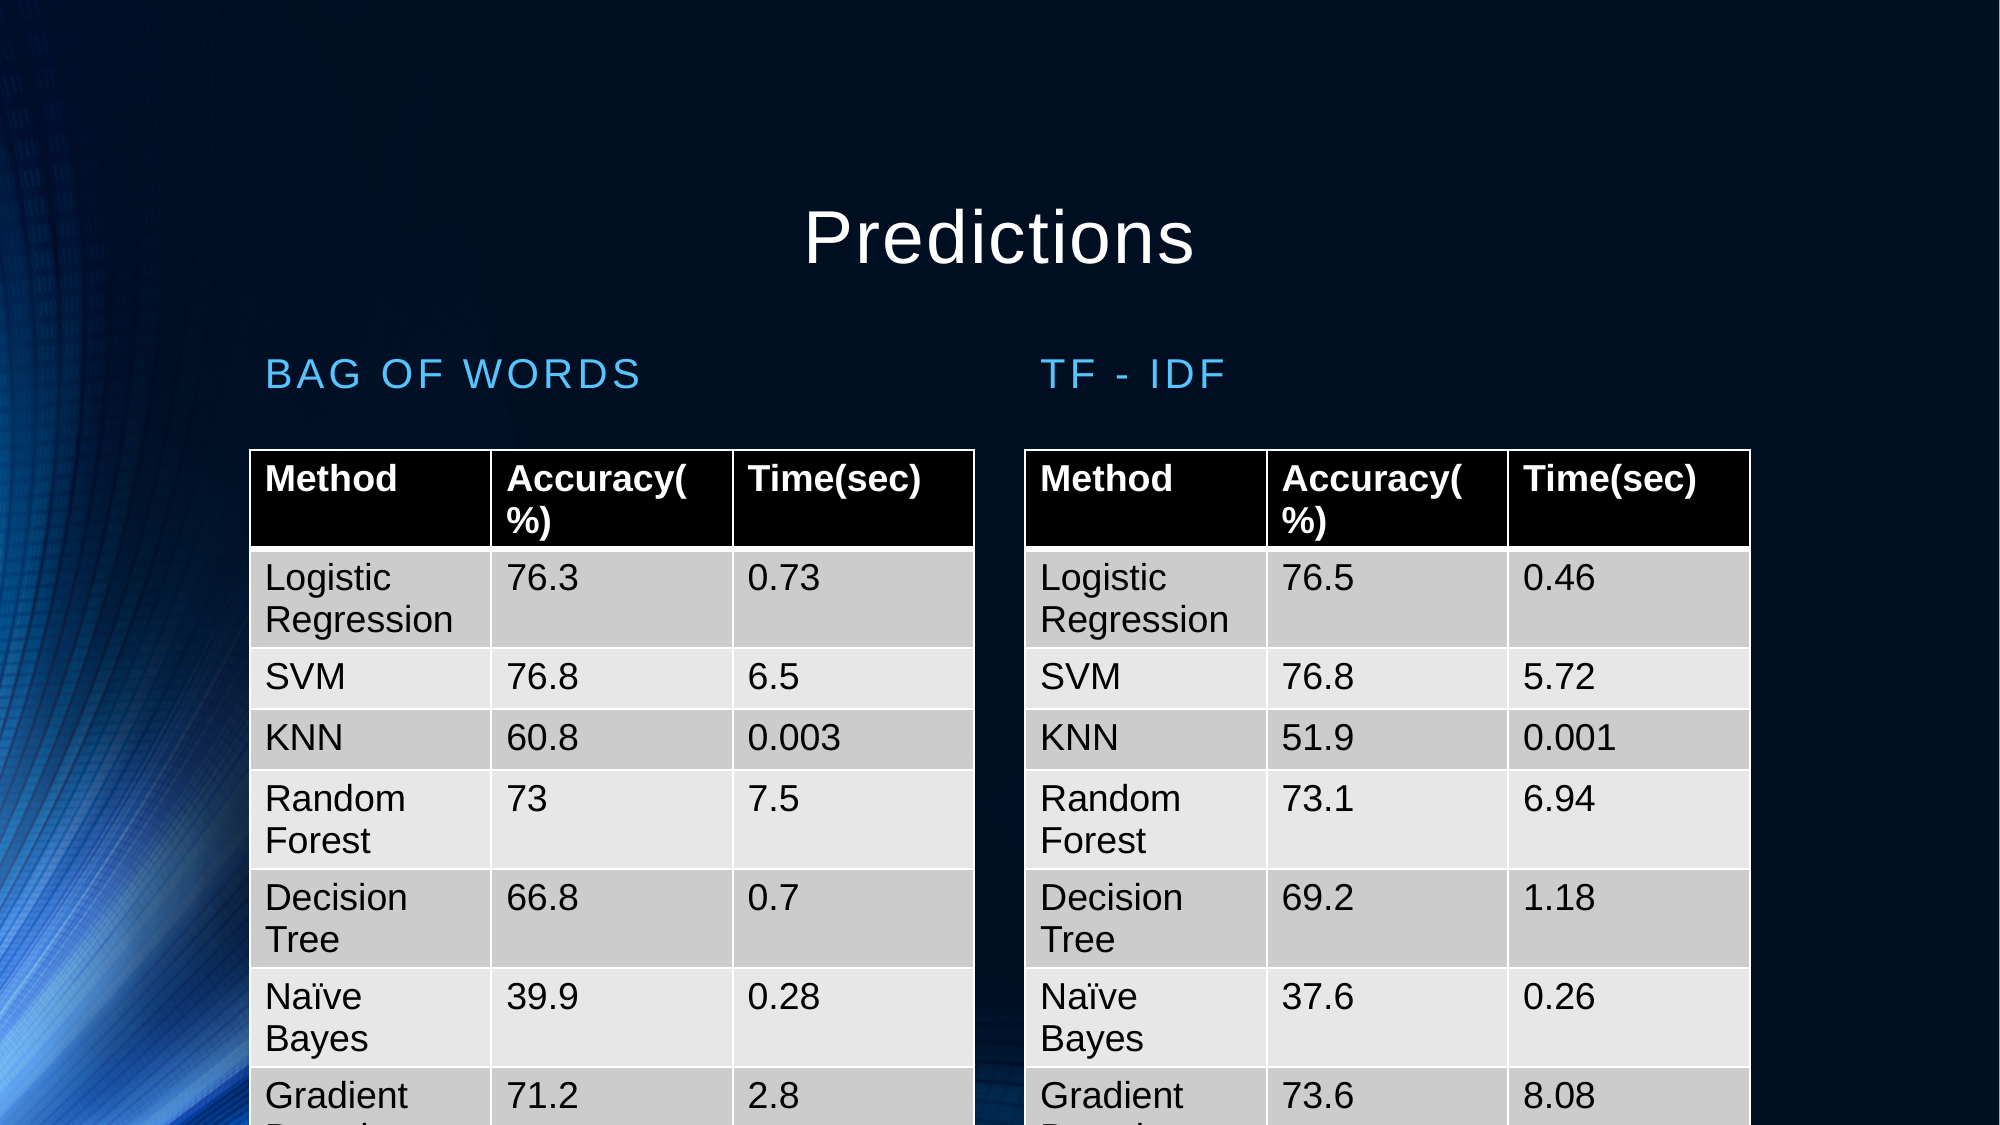

# Predictions
Bag of words
Tf - idf
| Method | Accuracy(%) | Time(sec) |
| --- | --- | --- |
| Logistic Regression | 76.3 | 0.73 |
| SVM | 76.8 | 6.5 |
| KNN | 60.8 | 0.003 |
| Random Forest | 73 | 7.5 |
| Decision Tree | 66.8 | 0.7 |
| Naïve Bayes | 39.9 | 0.28 |
| Gradient Boosting | 71.2 | 2.8 |
| Method | Accuracy(%) | Time(sec) |
| --- | --- | --- |
| Logistic Regression | 76.5 | 0.46 |
| SVM | 76.8 | 5.72 |
| KNN | 51.9 | 0.001 |
| Random Forest | 73.1 | 6.94 |
| Decision Tree | 69.2 | 1.18 |
| Naïve Bayes | 37.6 | 0.26 |
| Gradient Boosting | 73.6 | 8.08 |